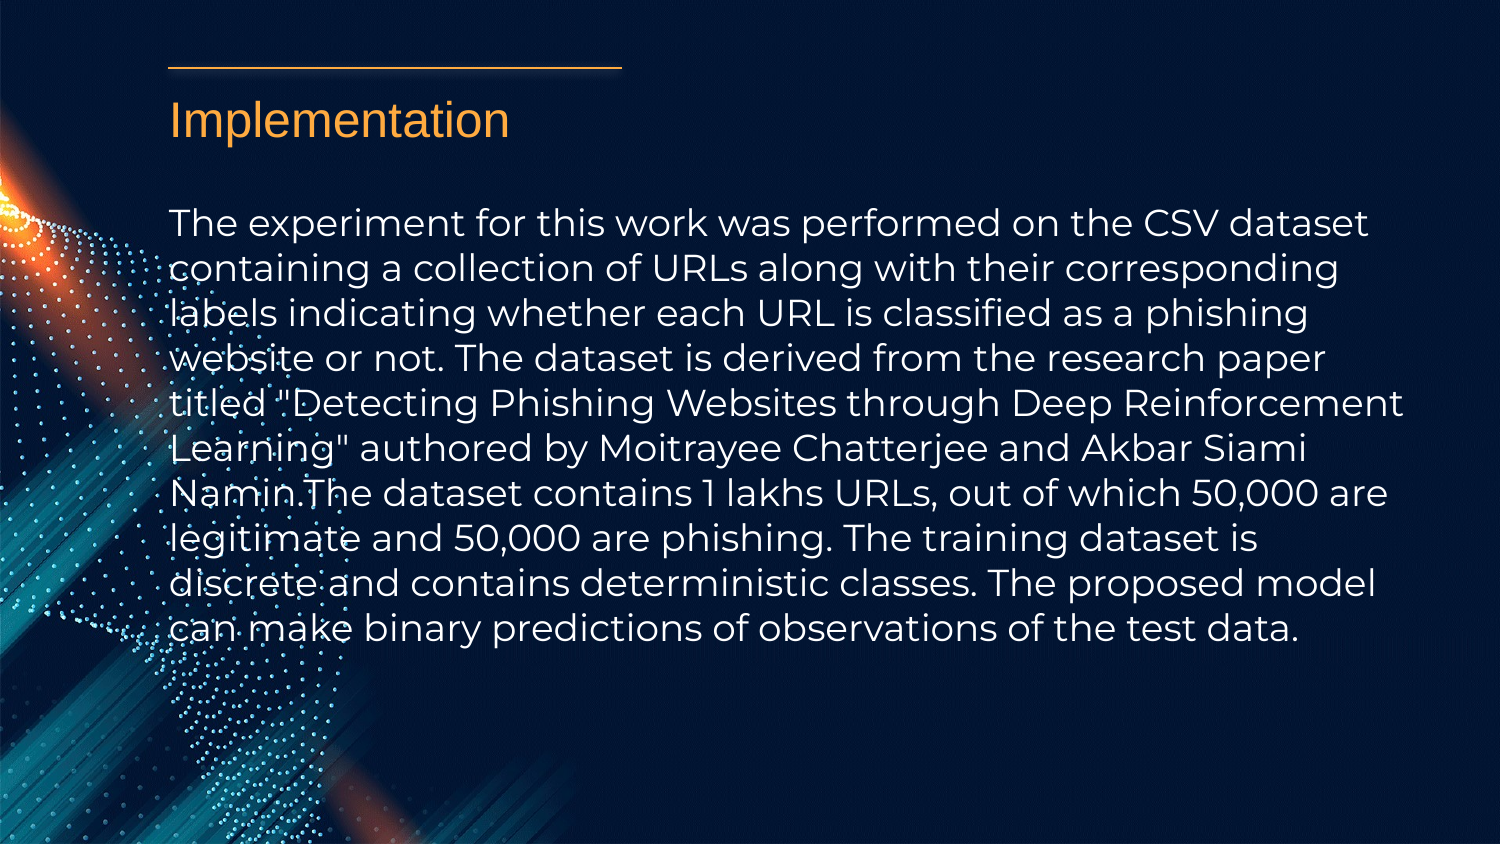

# Implementation
The experiment for this work was performed on the CSV dataset containing a collection of URLs along with their corresponding labels indicating whether each URL is classified as a phishing website or not. The dataset is derived from the research paper titled "Detecting Phishing Websites through Deep Reinforcement Learning" authored by Moitrayee Chatterjee and Akbar Siami Namin.The dataset contains 1 lakhs URLs, out of which 50,000 are legitimate and 50,000 are phishing. The training dataset is discrete and contains deterministic classes. The proposed model can make binary predictions of observations of the test data.